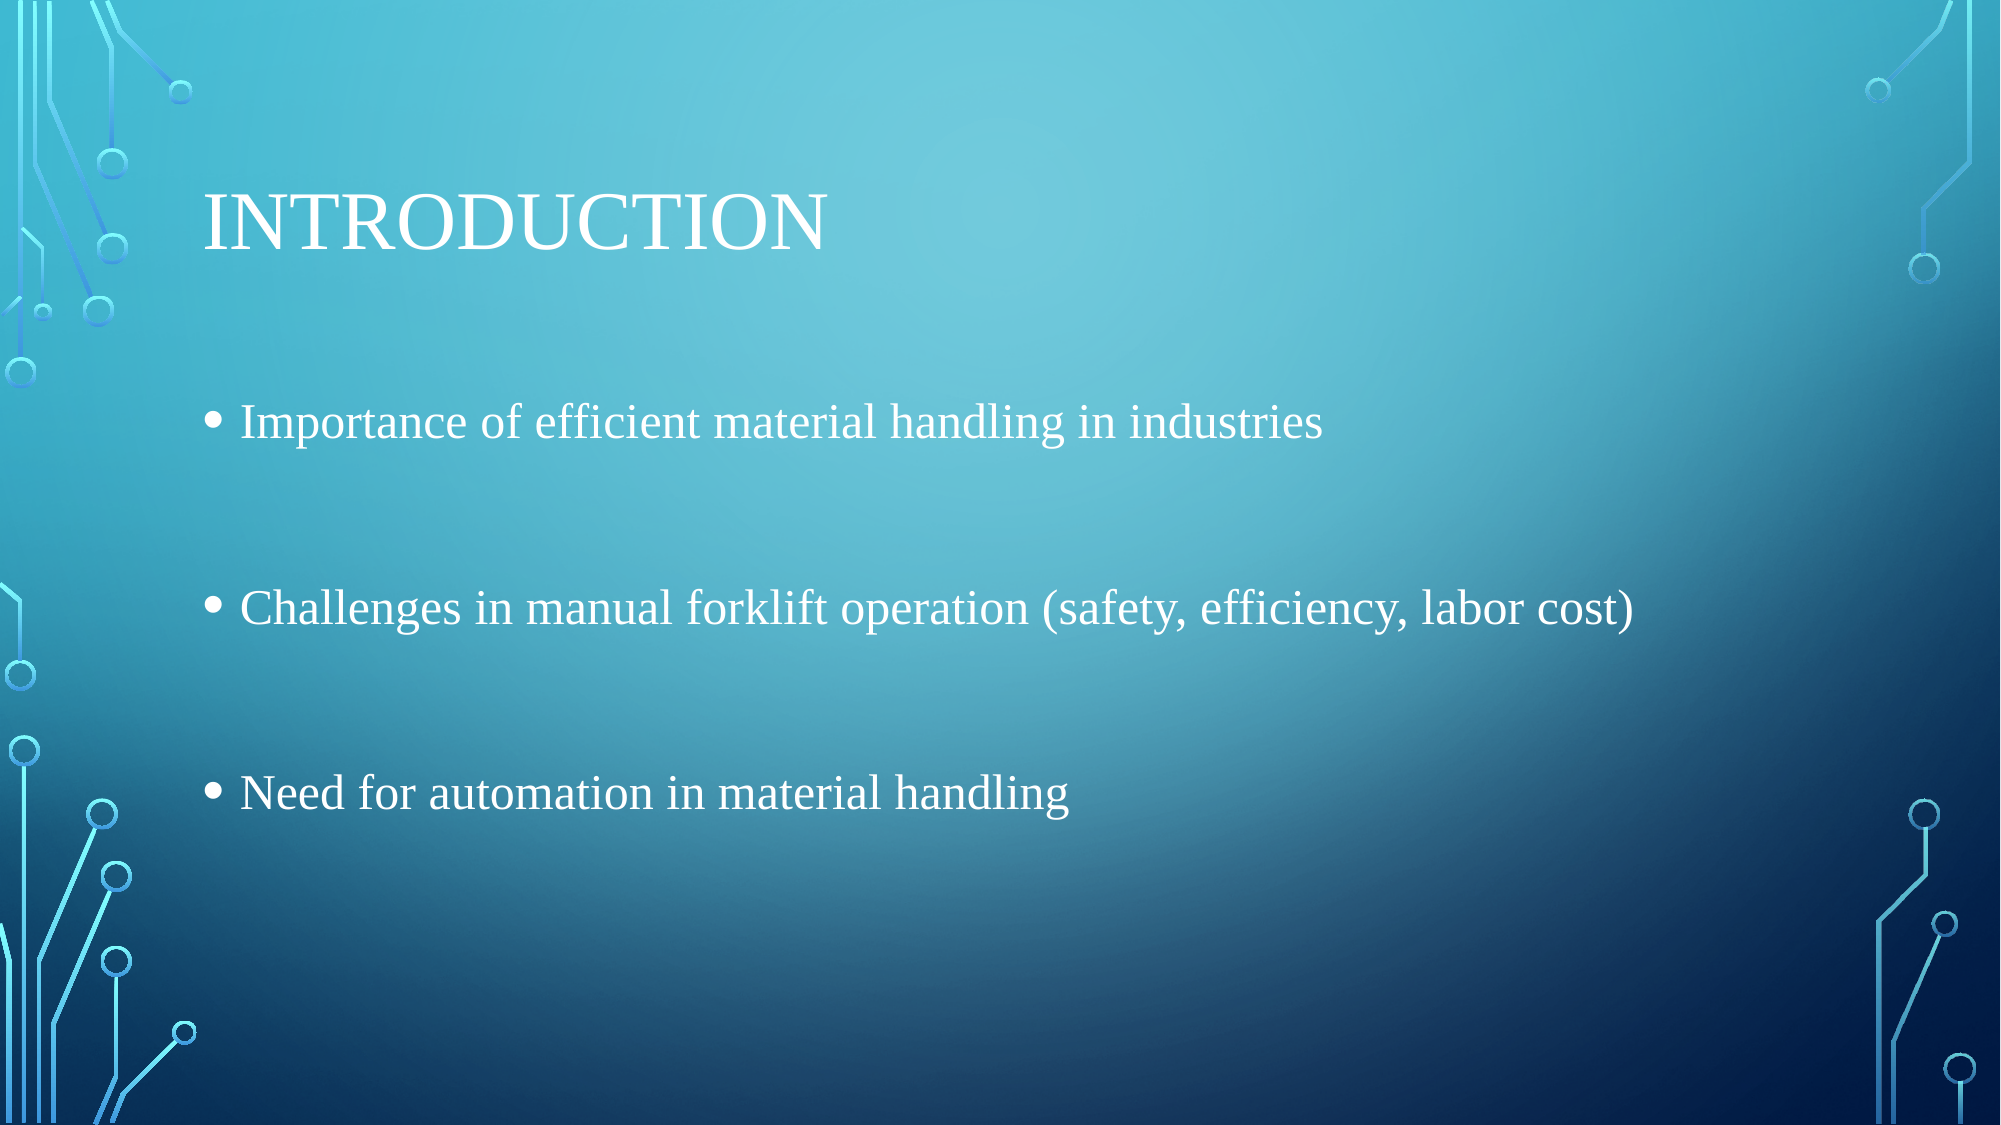

# INTRODUCTION
Importance of efficient material handling in industries

Challenges in manual forklift operation (safety, efficiency, labor cost)

Need for automation in material handling